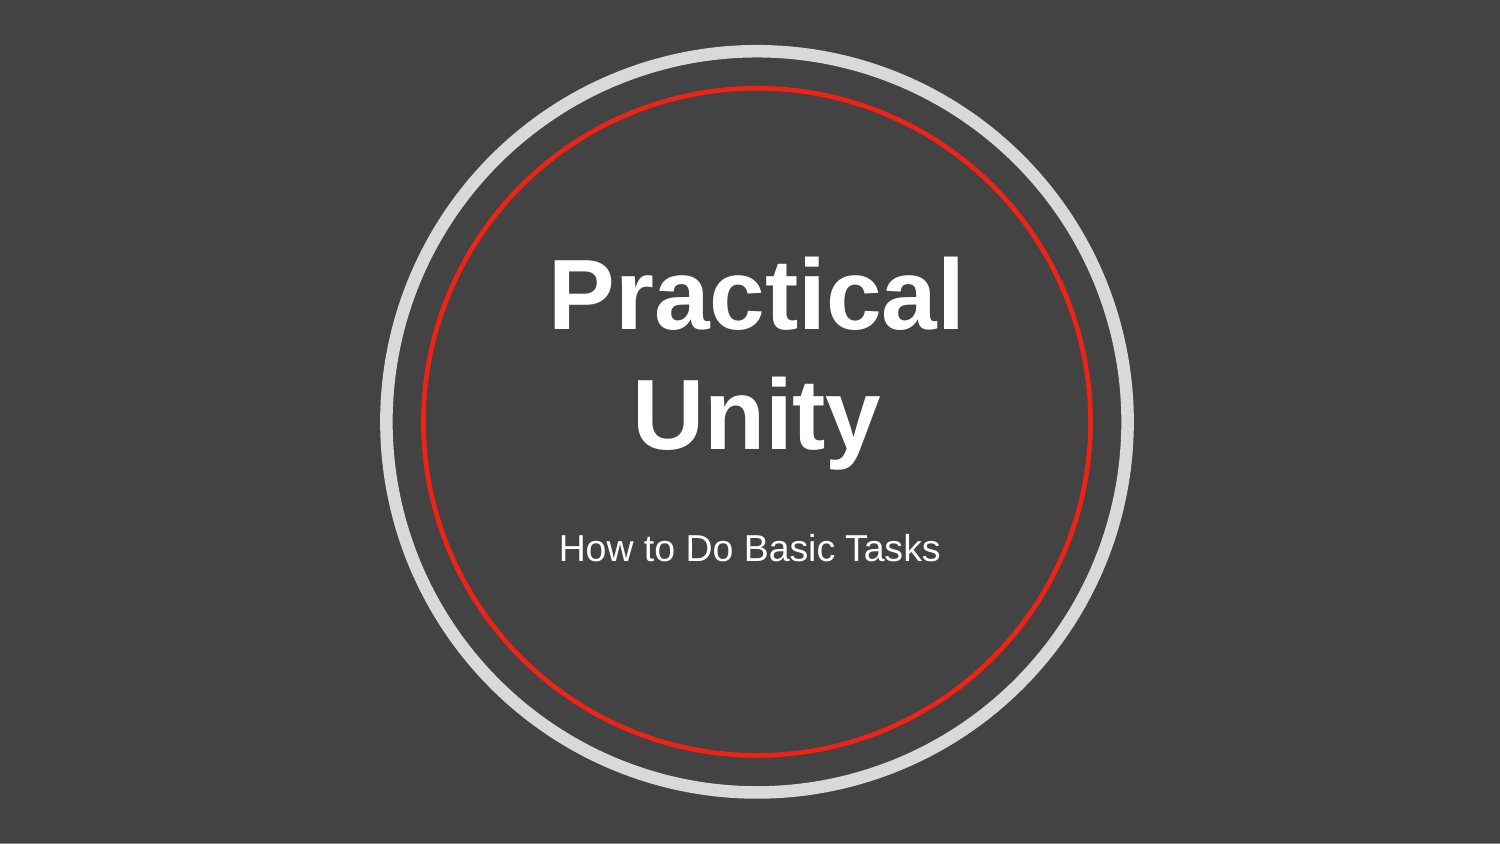

# Practical Unity
How to Do Basic Tasks